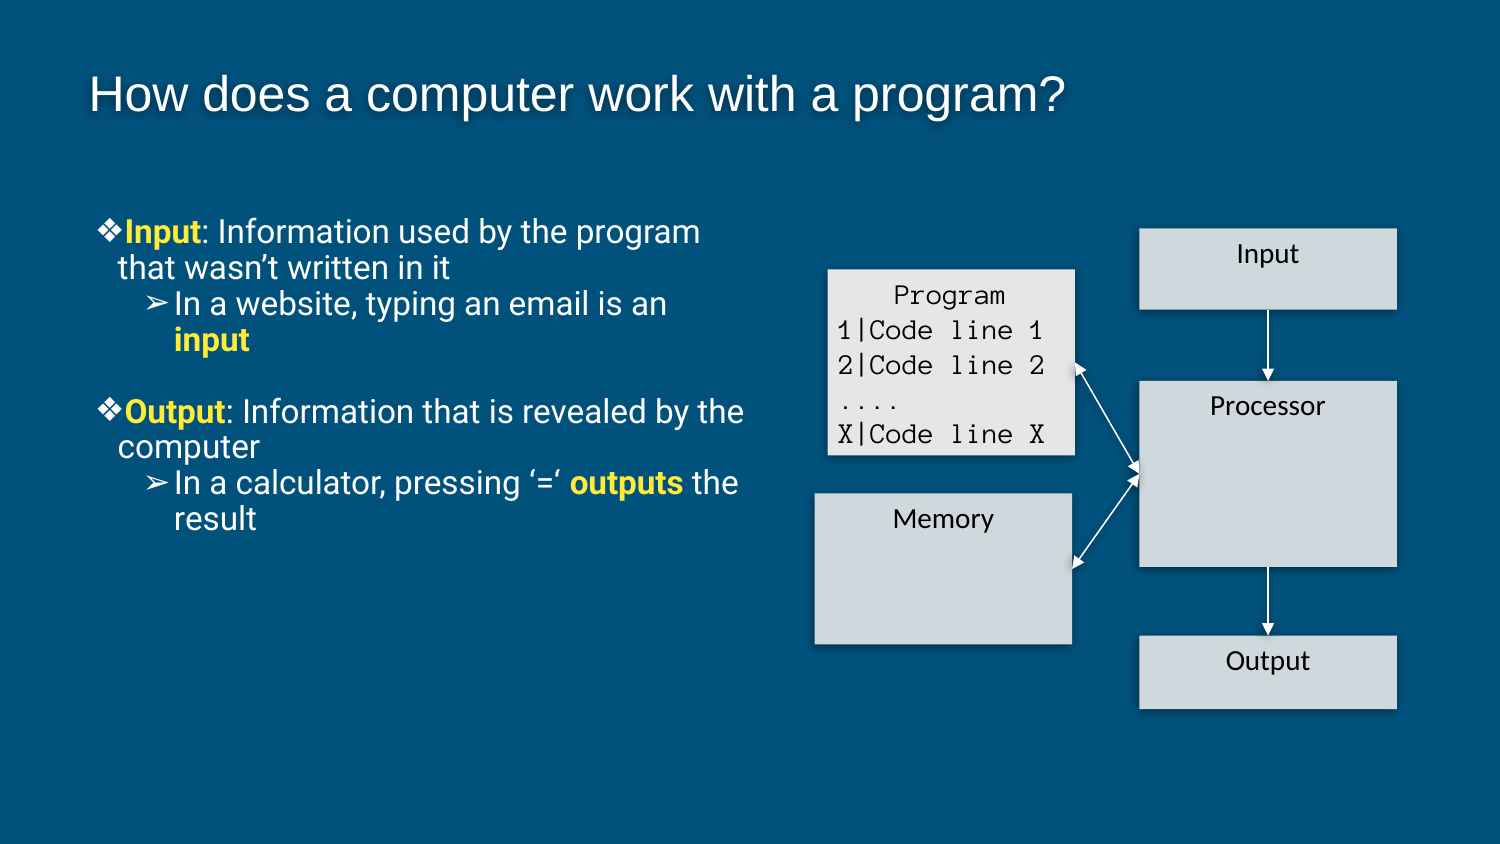

# How does a computer work with a program?
Input: Information used by the program that wasn’t written in it
In a website, typing an email is an input

Output: Information that is revealed by the computer
In a calculator, pressing ‘=‘ outputs the result
Input

Program
1|Code line 1
2|Code line 2
....
X|Code line X
Processor

Memory

Output